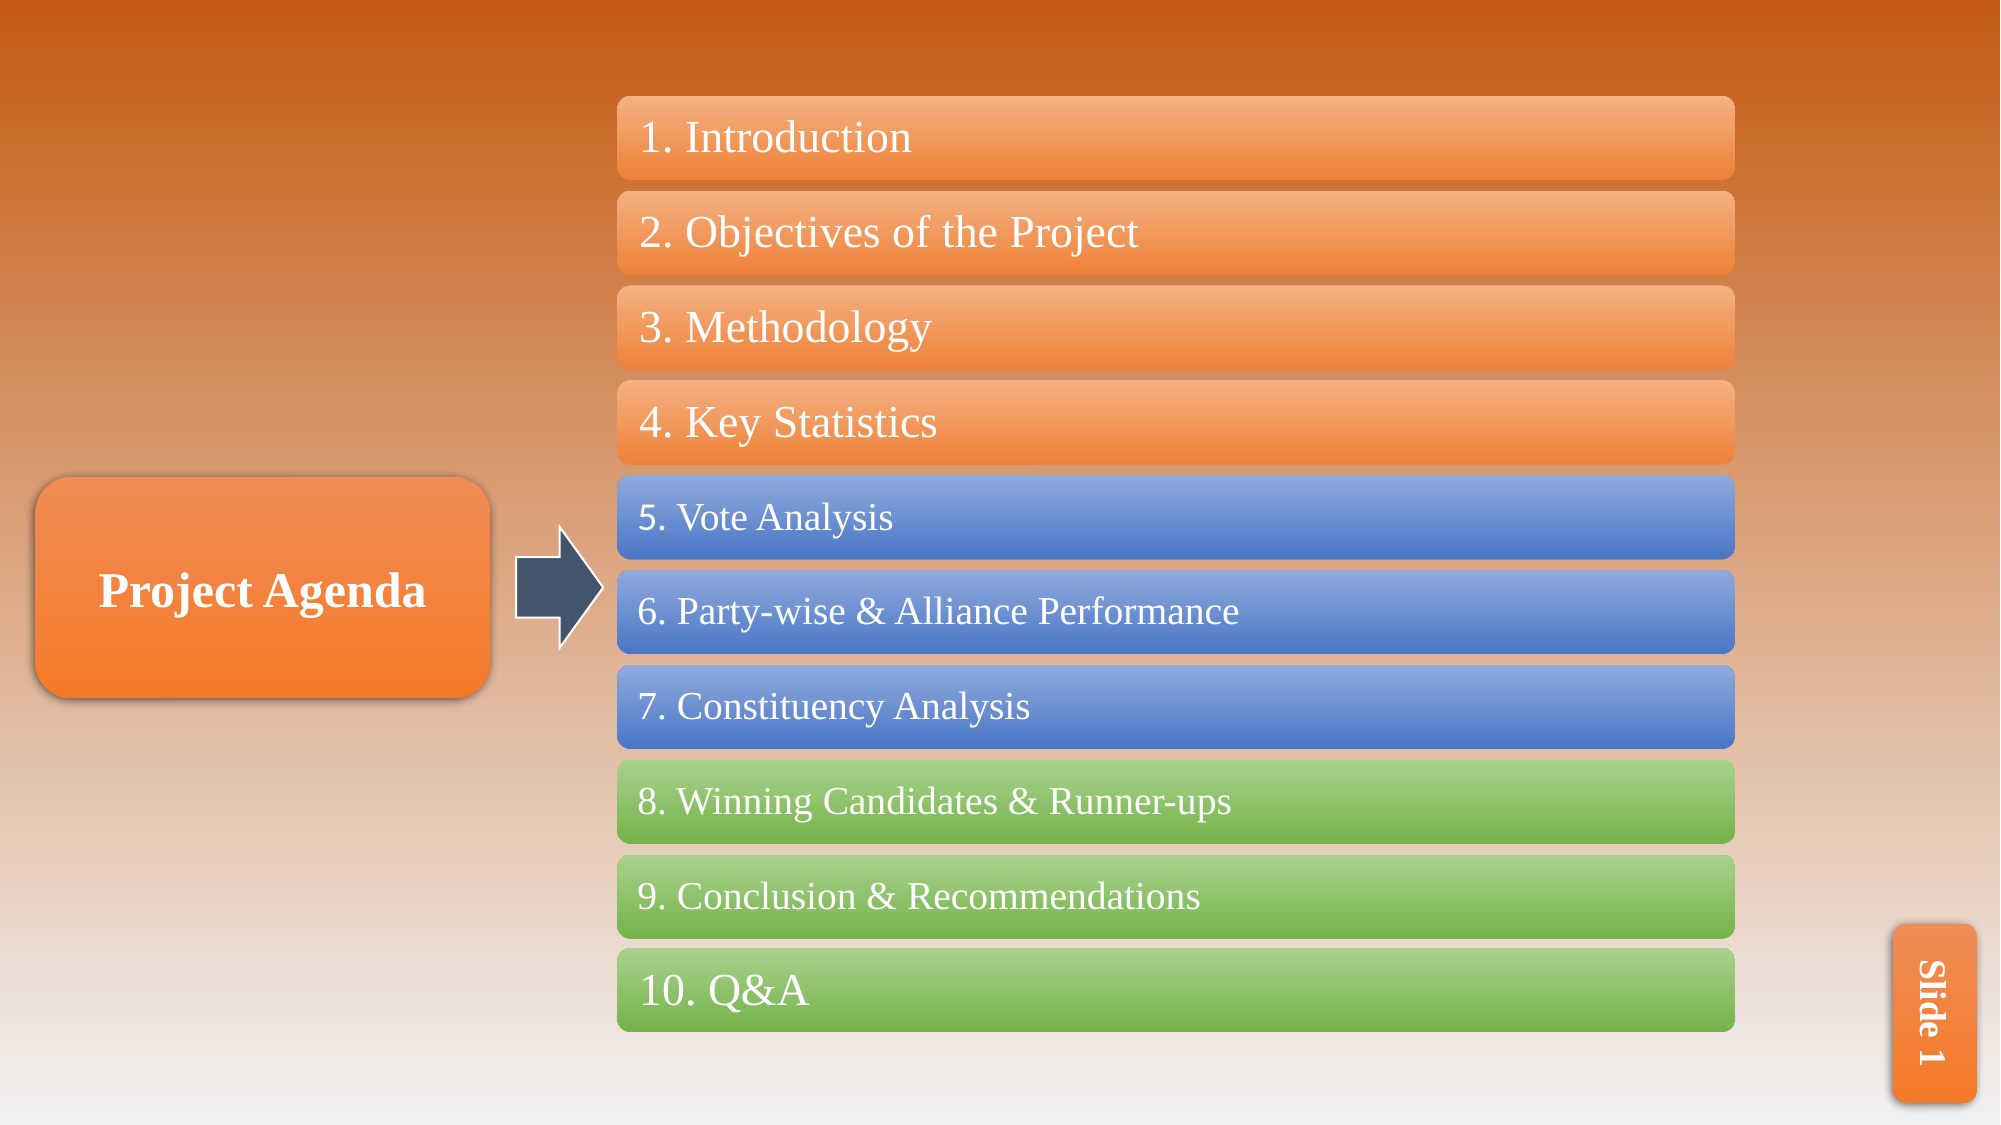

1. Introduction
2. Objectives of the Project
3. Methodology
4. Key Statistics
5. Vote Analysis
6. Party-wise & Alliance Performance
7. Constituency Analysis
8. Winning Candidates & Runner-ups
9. Conclusion & Recommendations
10. Q&A
Project Agenda

Slide 1